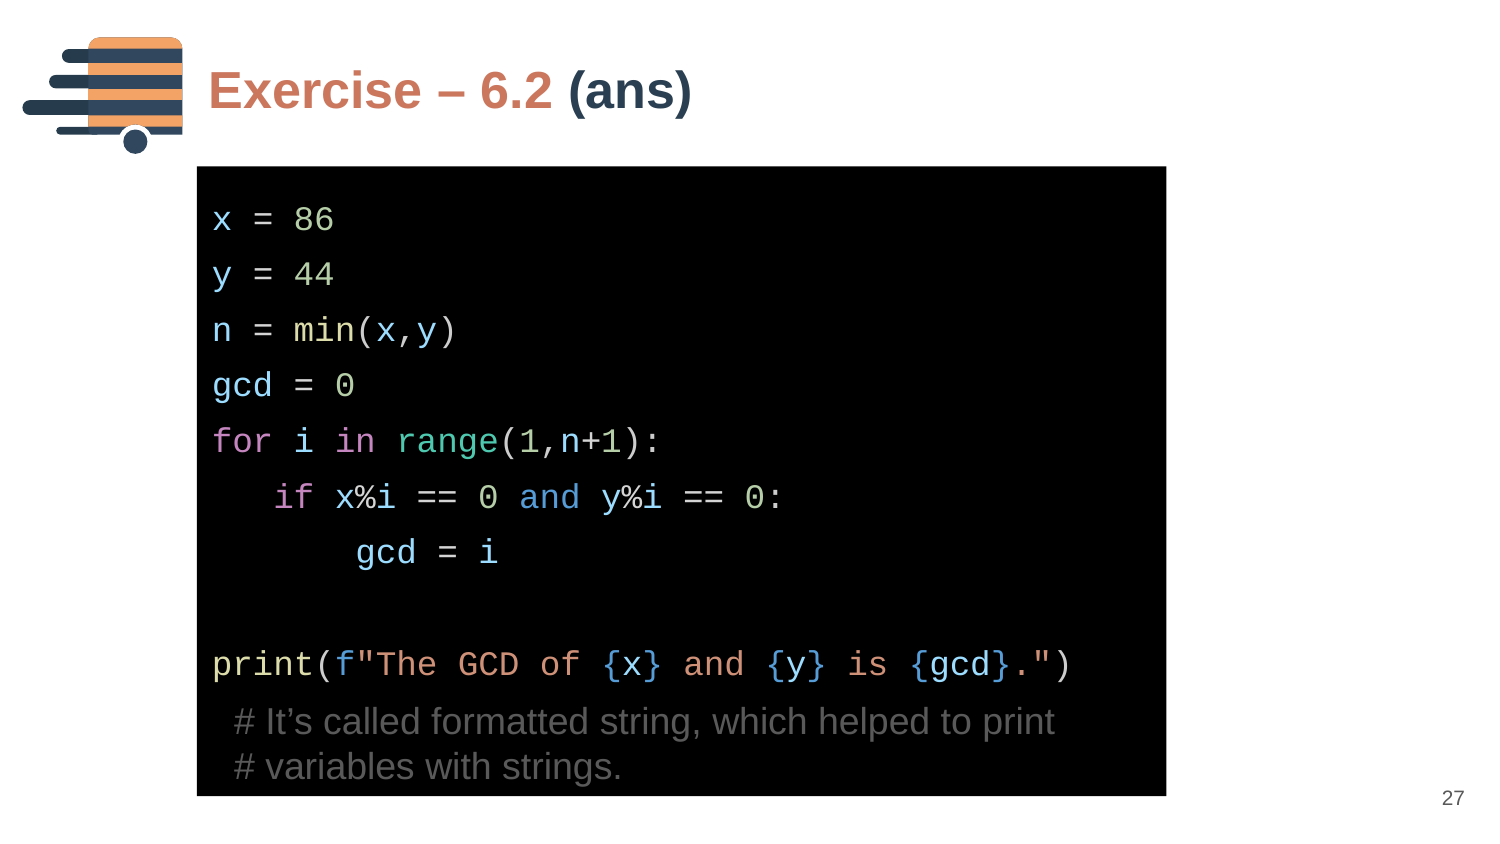

Exercise – 6.2 (ans)

x = 86
y = 44
n = min(x,y)
gcd = 0
for i in range(1,n+1):
   if x%i == 0 and y%i == 0:
       gcd = i

print(f"The GCD of {x} and {y} is {gcd}.")
# It’s called formatted string, which helped to print
# variables with strings.
27